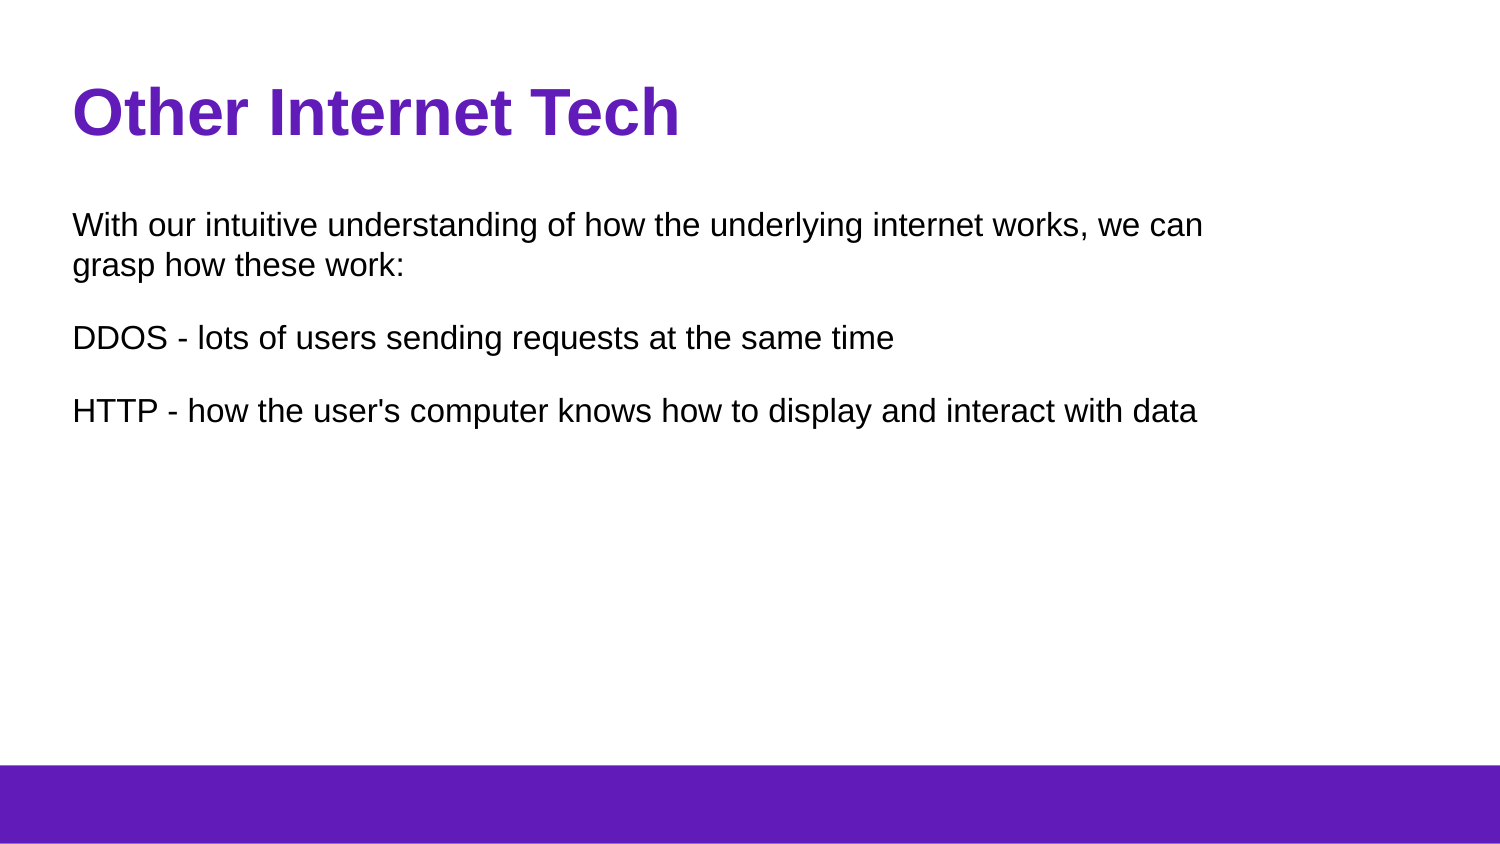

# Other Internet Tech
With our intuitive understanding of how the underlying internet works, we can grasp how these work:
DDOS - lots of users sending requests at the same time
HTTP - how the user's computer knows how to display and interact with data